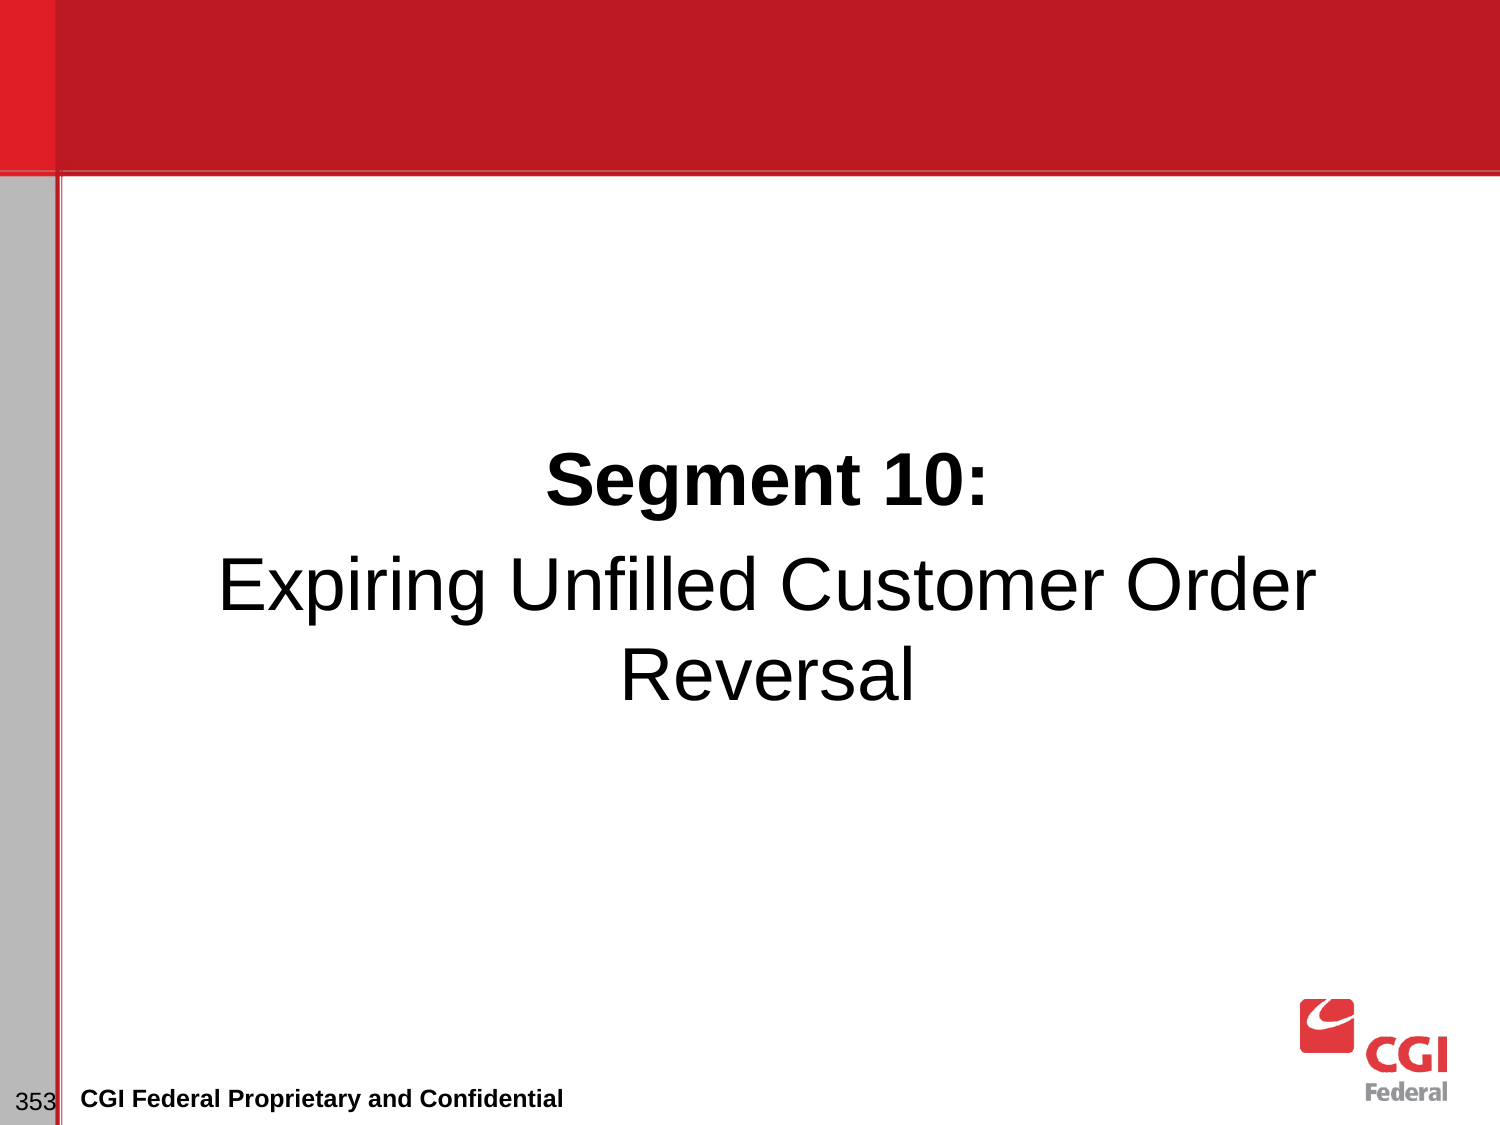

Segment 10:
Expiring Unfilled Customer Order Reversal
# Dunning
CGI Federal Proprietary and Confidential
353